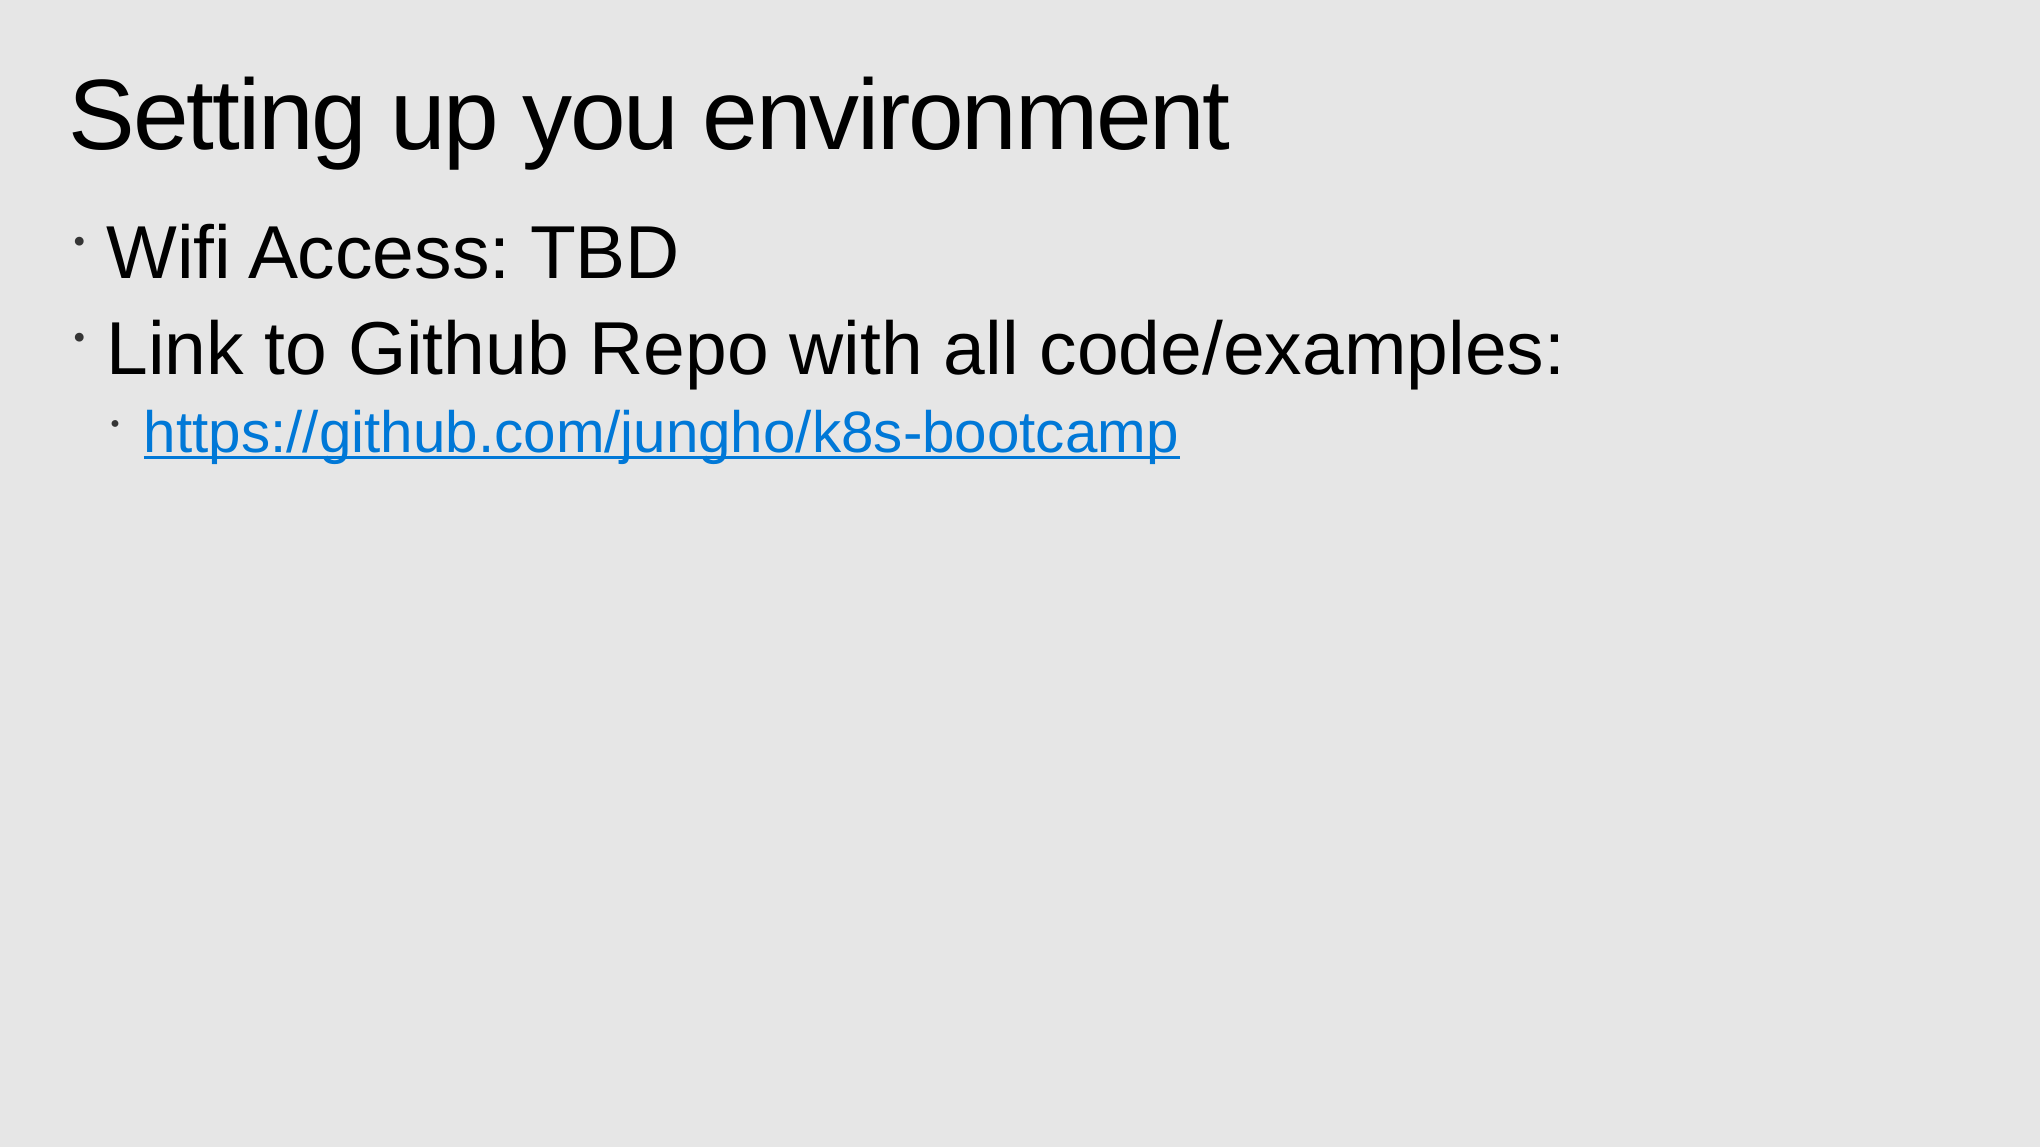

# Setting up you environment
Wifi Access: TBD
Link to Github Repo with all code/examples:
https://github.com/jungho/k8s-bootcamp